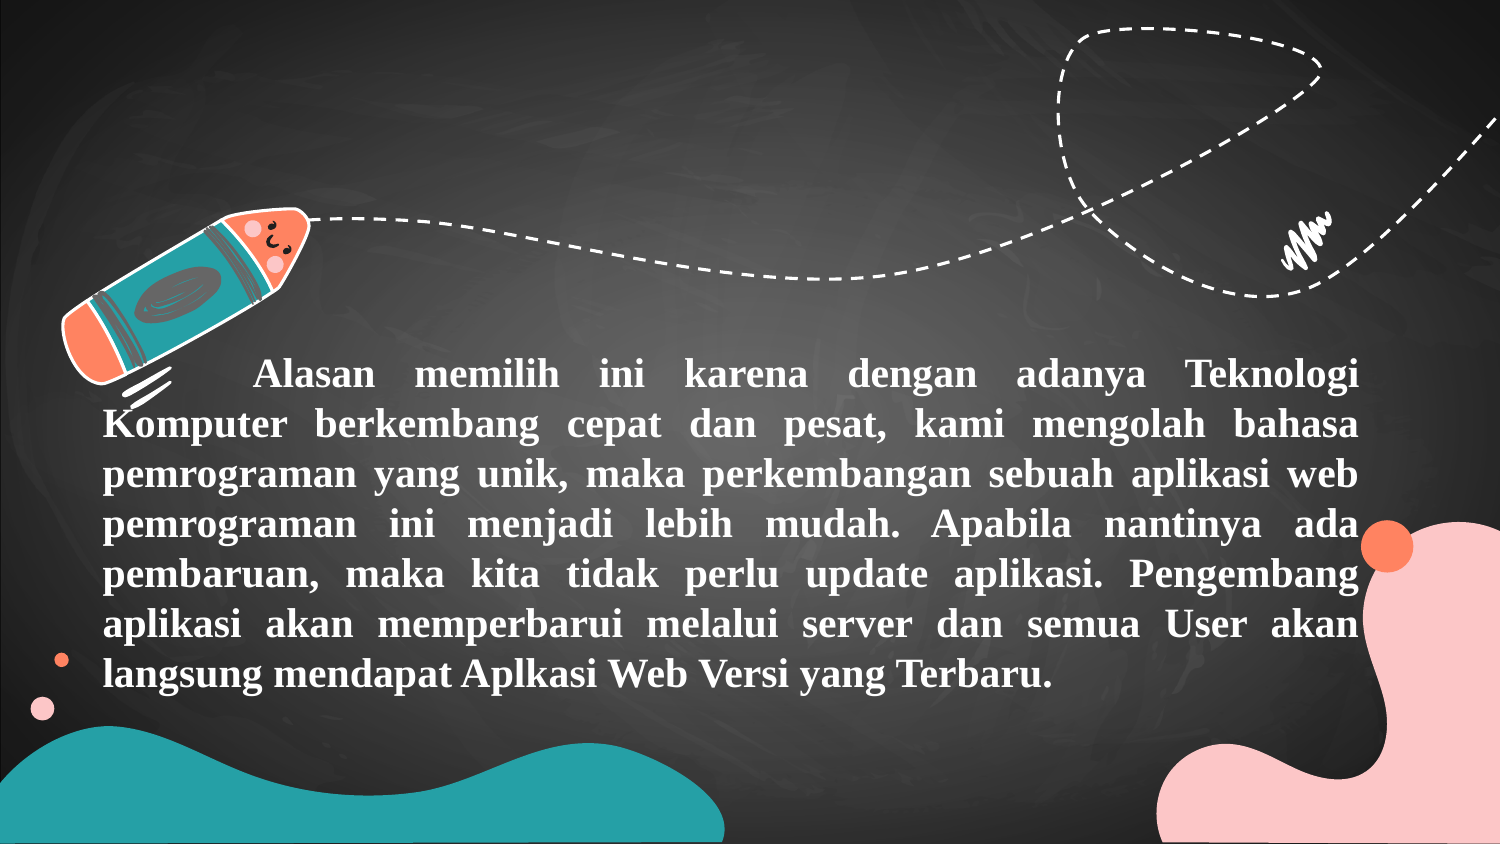

Alasan memilih ini karena dengan adanya Teknologi Komputer berkembang cepat dan pesat, kami mengolah bahasa pemrograman yang unik, maka perkembangan sebuah aplikasi web pemrograman ini menjadi lebih mudah. Apabila nantinya ada pembaruan, maka kita tidak perlu update aplikasi. Pengembang aplikasi akan memperbarui melalui server dan semua User akan langsung mendapat Aplkasi Web Versi yang Terbaru.